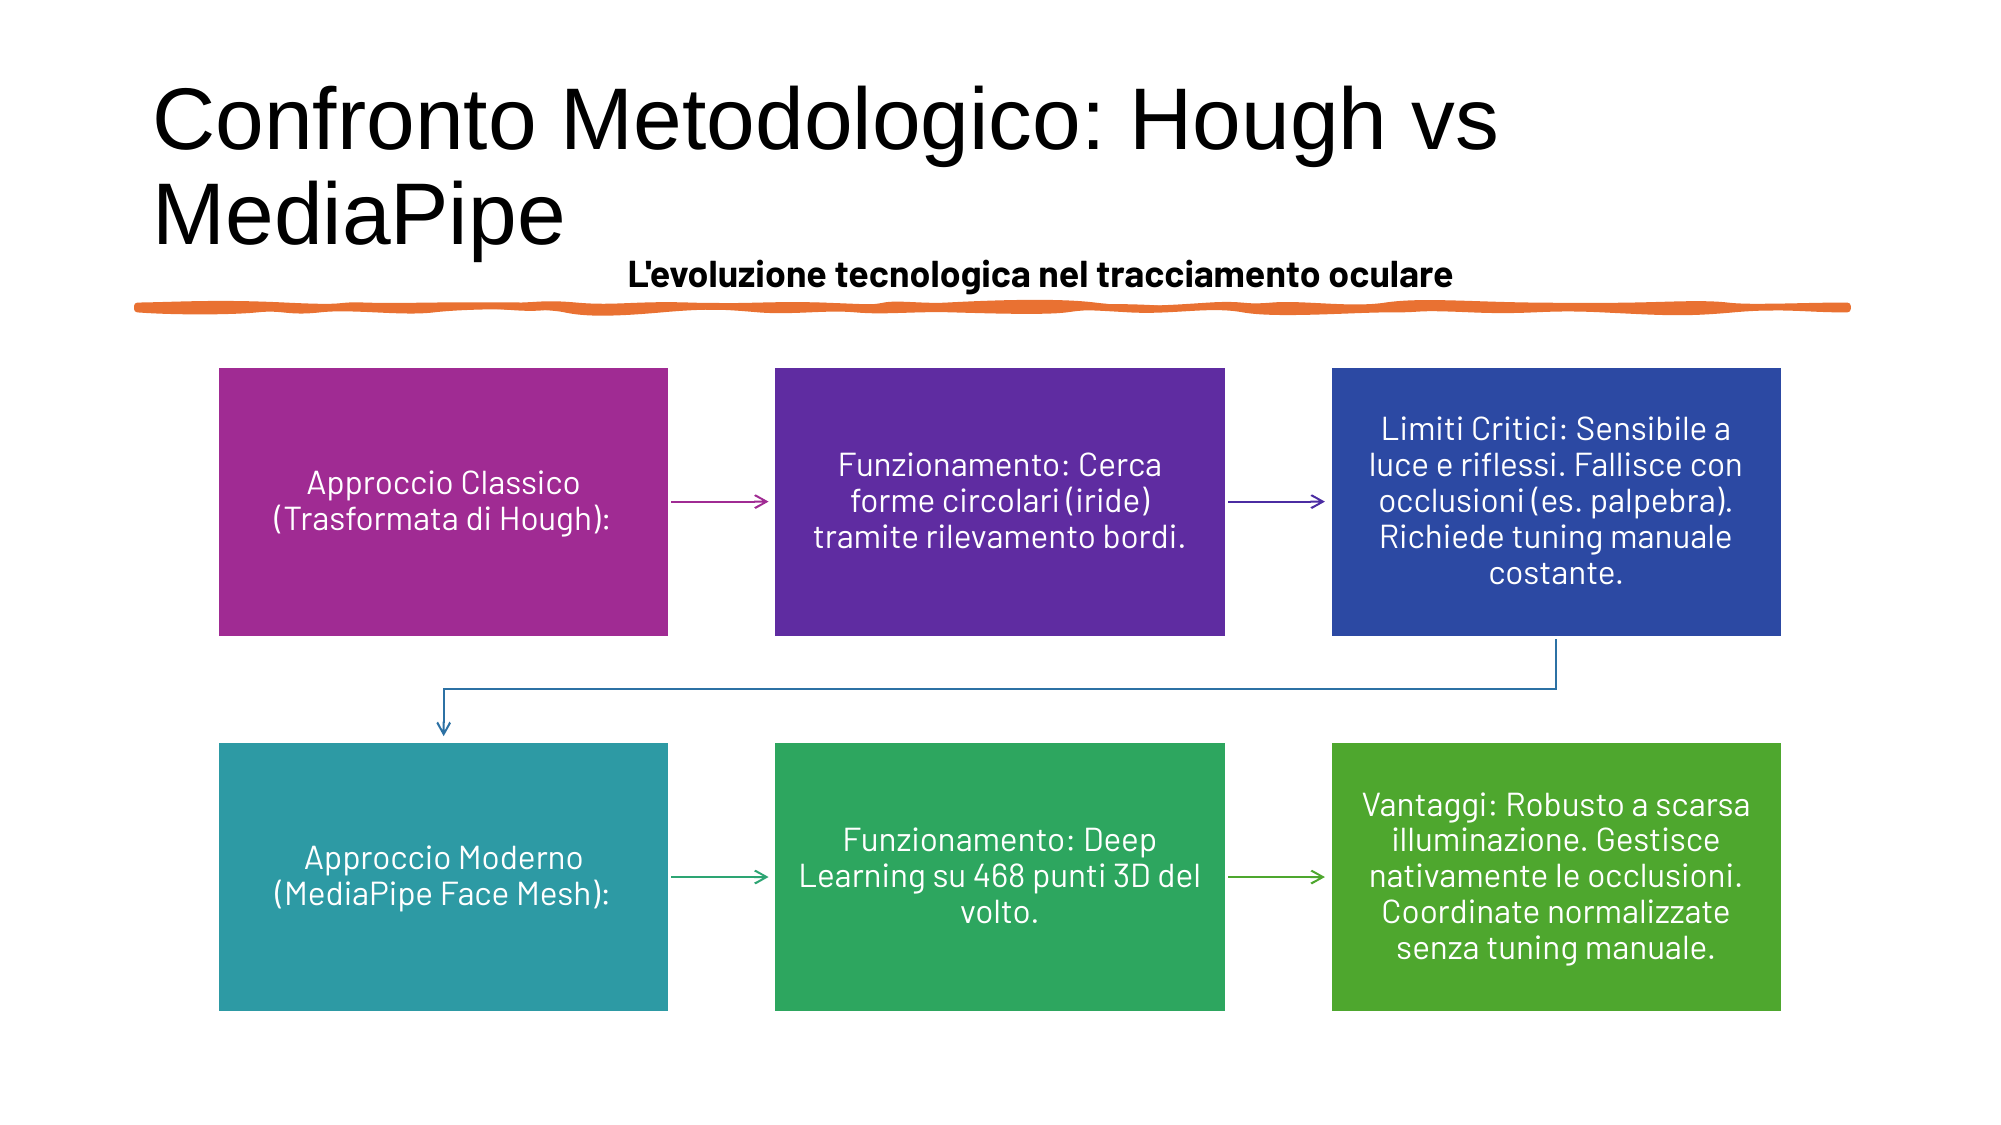

# Confronto Metodologico: Hough vs MediaPipe
L'evoluzione tecnologica nel tracciamento oculare

Approccio Classico (Trasformata di Hough):

Funzionamento: Cerca forme circolari (iride) tramite rilevamento bordi.

Limiti Critici: Sensibile a luce e riflessi. Fallisce con occlusioni (es. palpebra). Richiede tuning manuale costante.

Approccio Moderno (MediaPipe Face Mesh):

Funzionamento: Deep Learning su 468 punti 3D del volto.
Vantaggi: Robusto a scarsa illuminazione. Gestisce nativamente le occlusioni. Coordinate normalizzate senza tuning manuale.